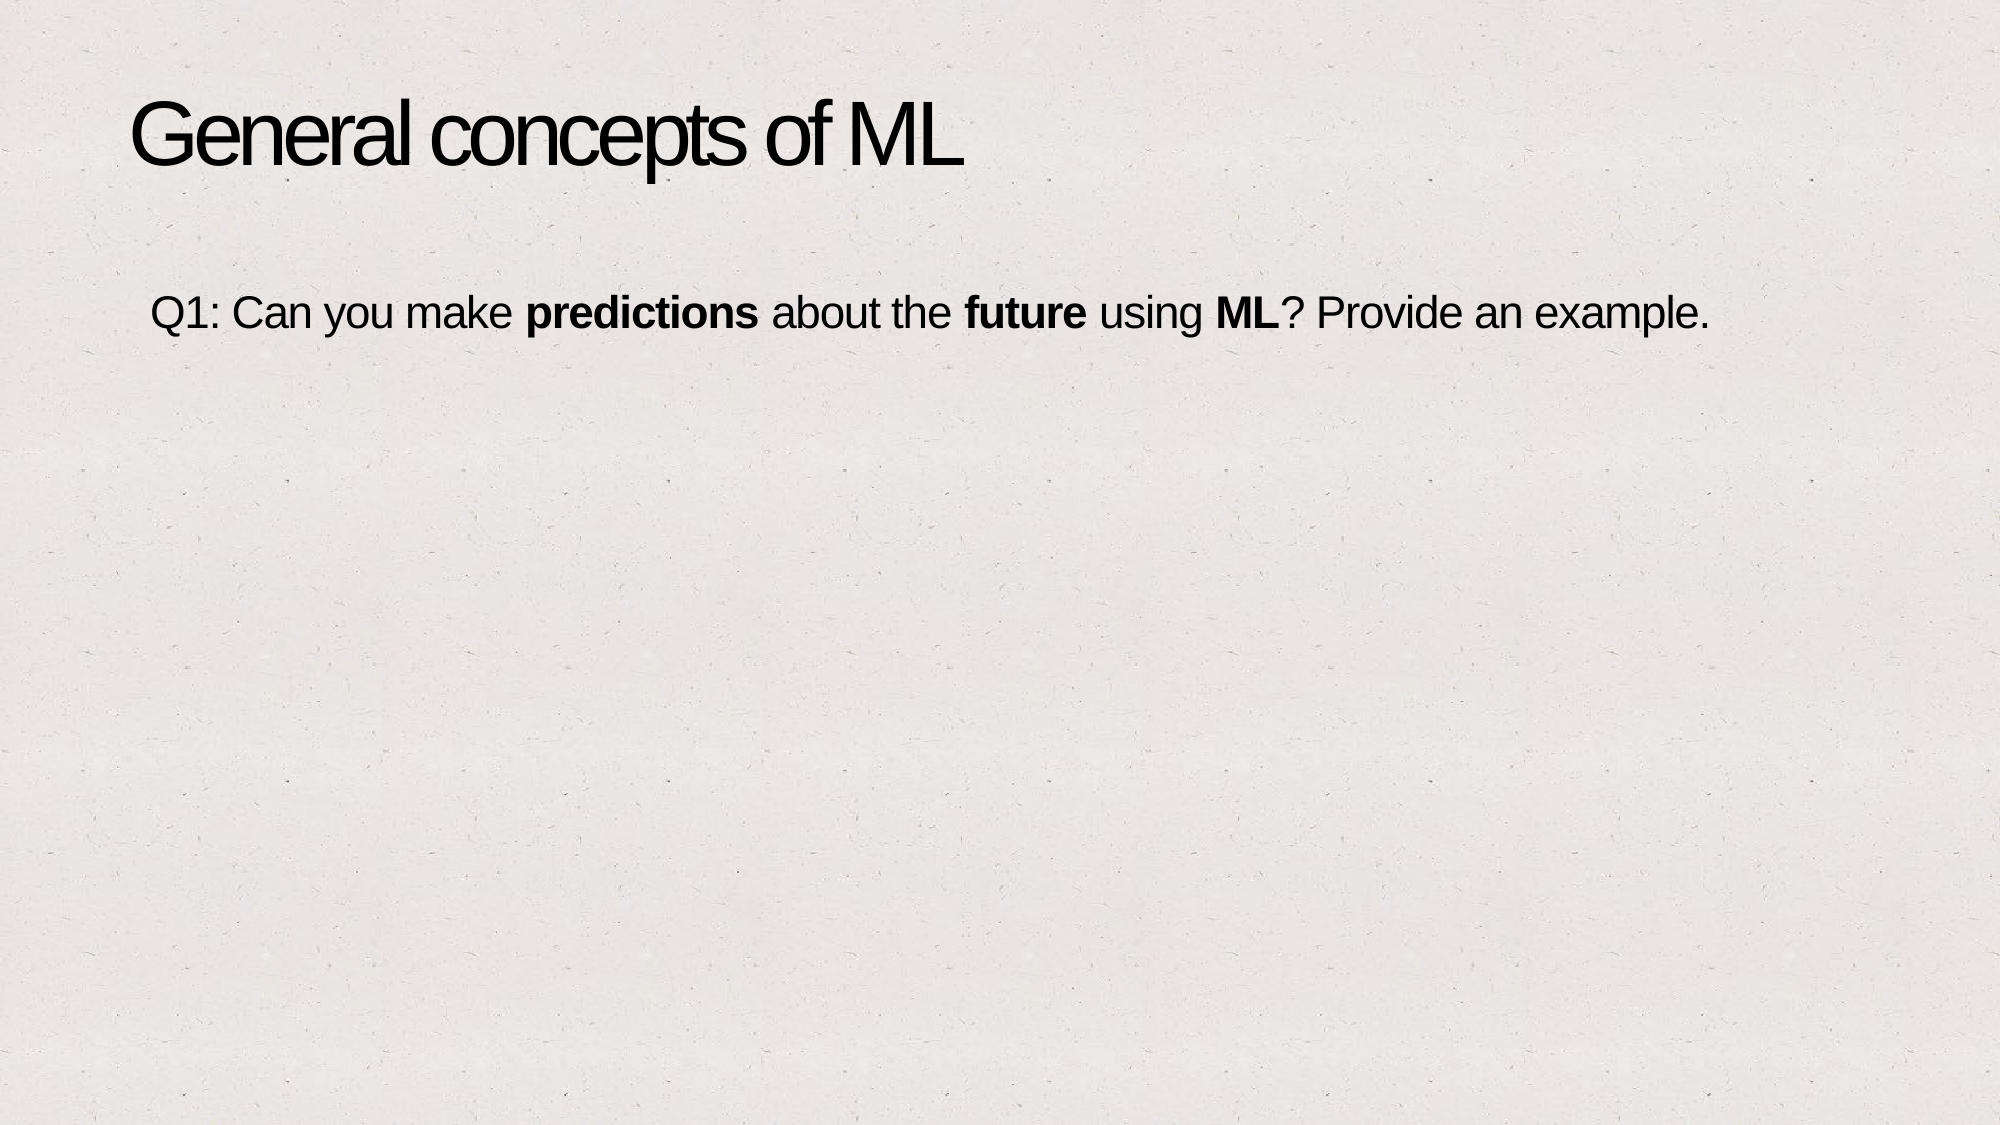

# General concepts of ML
Q1: Can you make predictions about the future using ML? Provide an example.